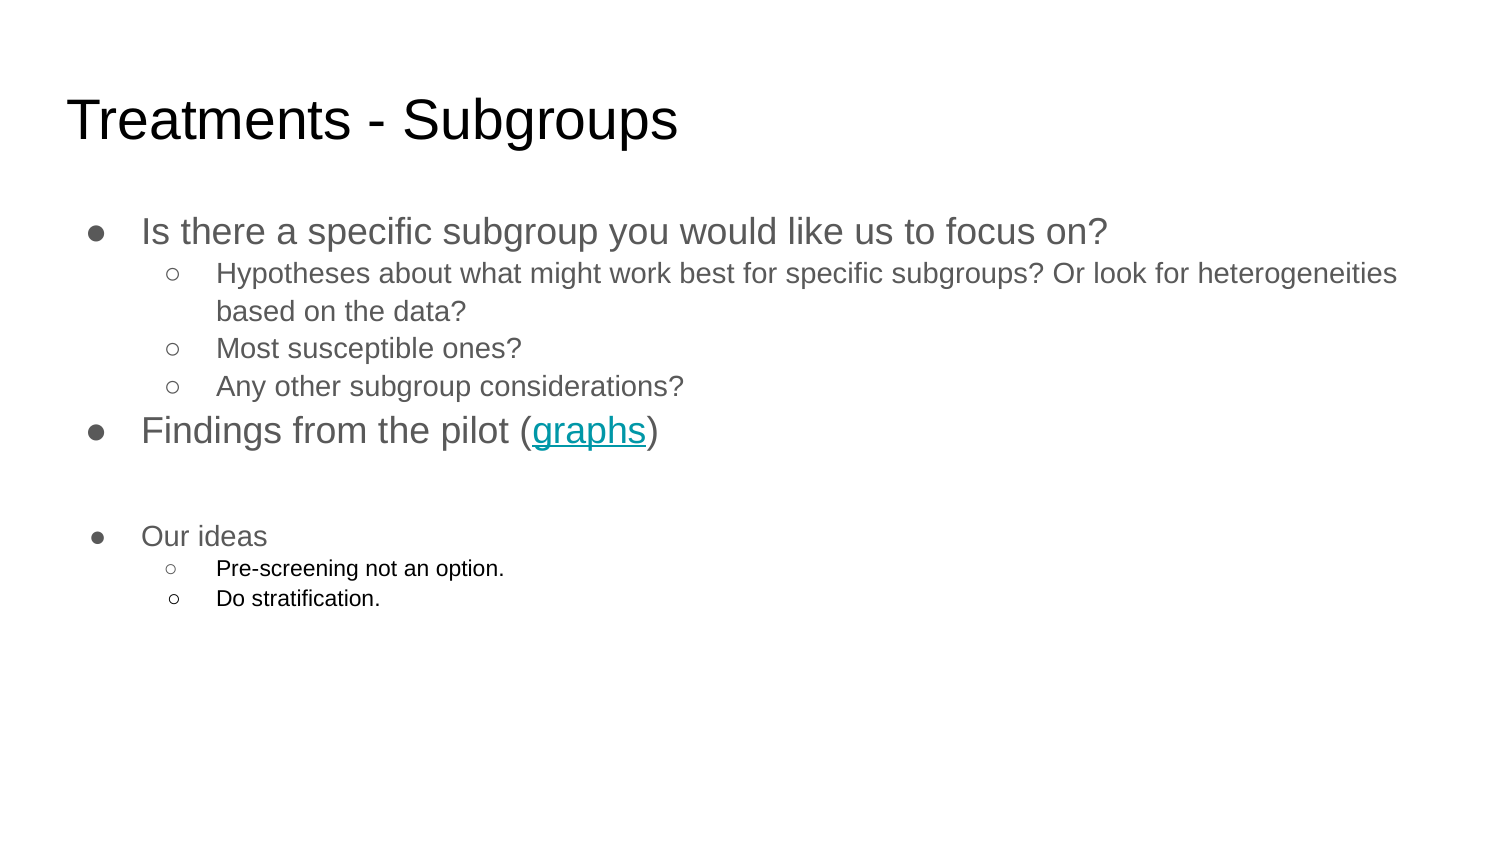

# Treatments - Subgroups
Is there a specific subgroup you would like us to focus on?
Hypotheses about what might work best for specific subgroups? Or look for heterogeneities based on the data?
Most susceptible ones?
Any other subgroup considerations?
Findings from the pilot (graphs)

Our ideas
Pre-screening not an option.
Do stratification.